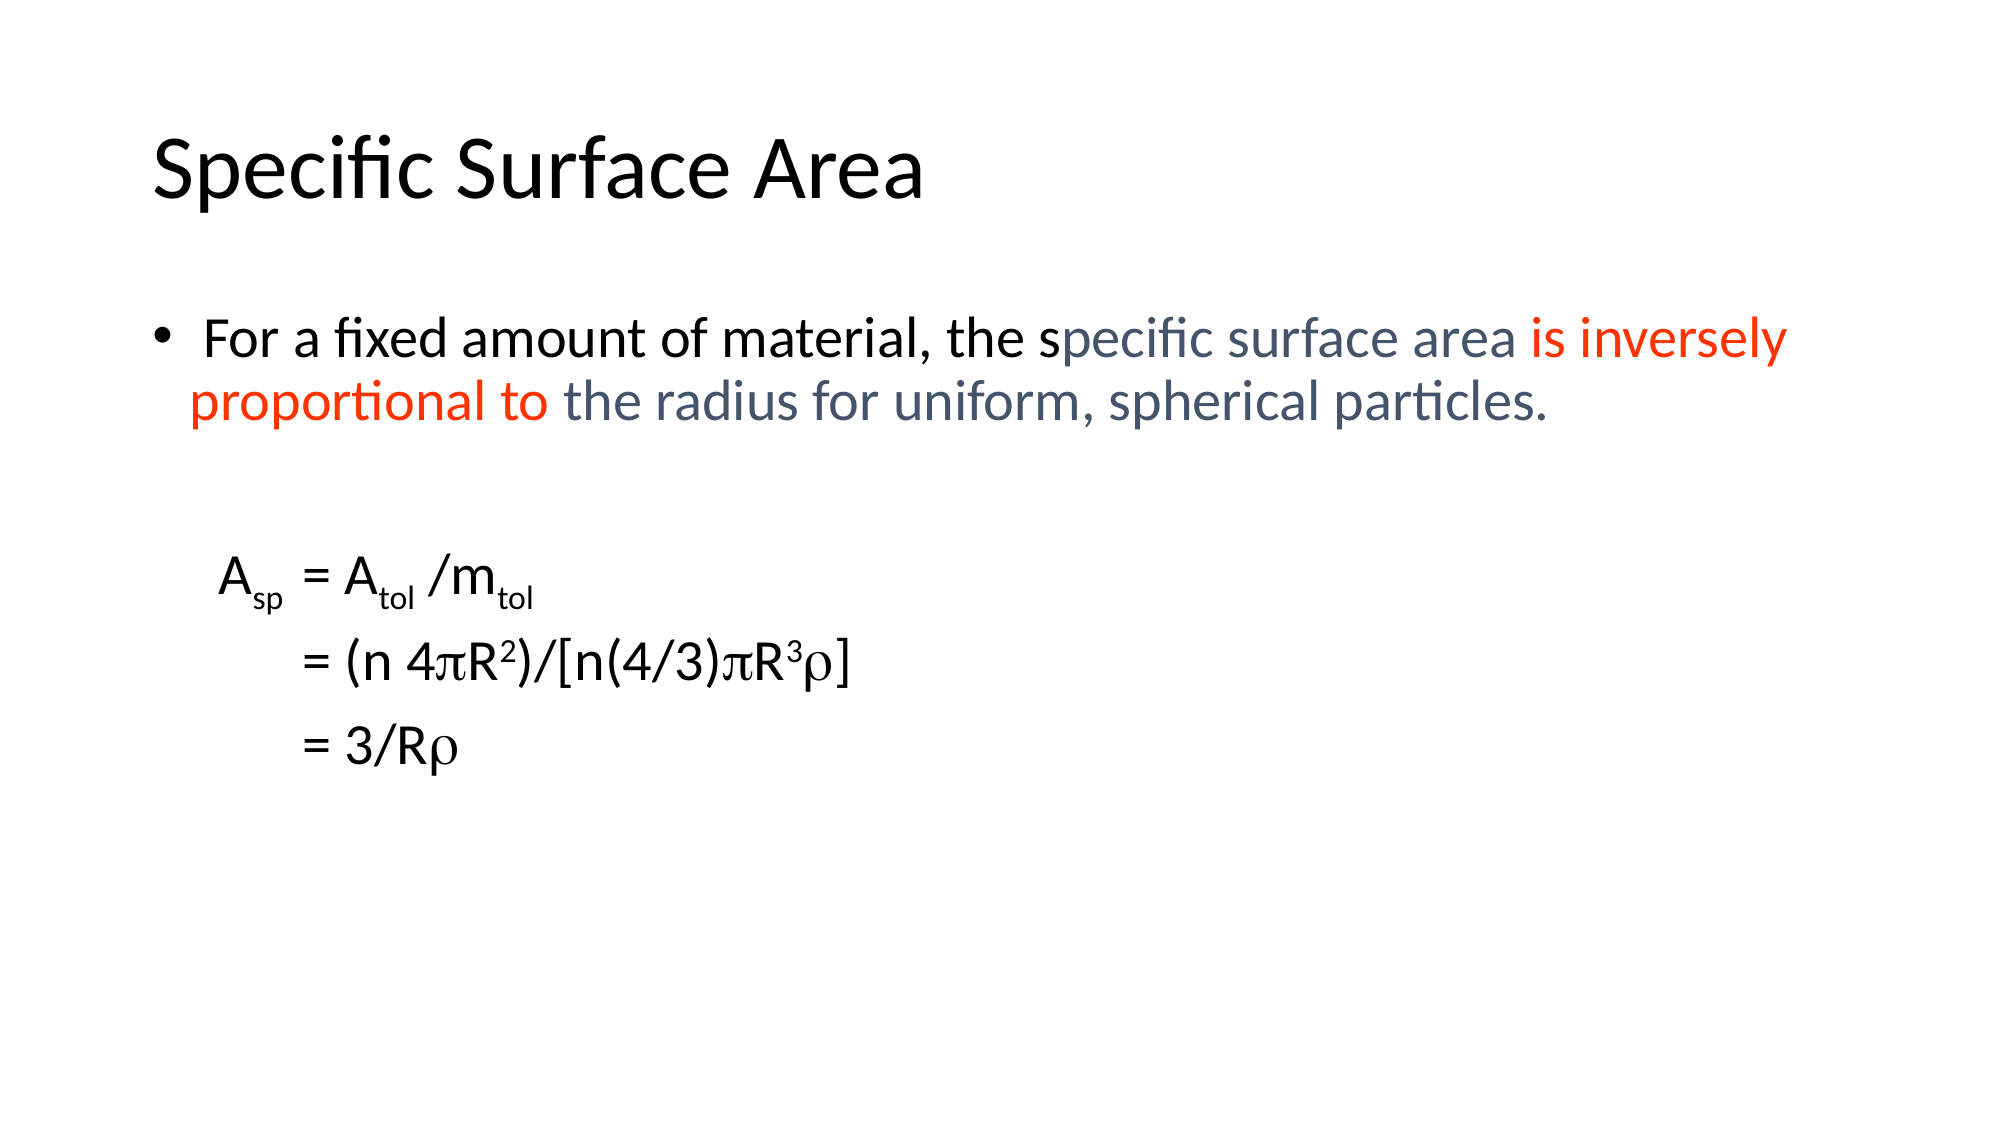

# Specific Surface Area
 For a fixed amount of material, the specific surface area is inversely proportional to the radius for uniform, spherical particles.

     Asp 	= Atol /mtol
	= (n 4πR2)/[n(4/3)πR3ρ]
	= 3/Rρ